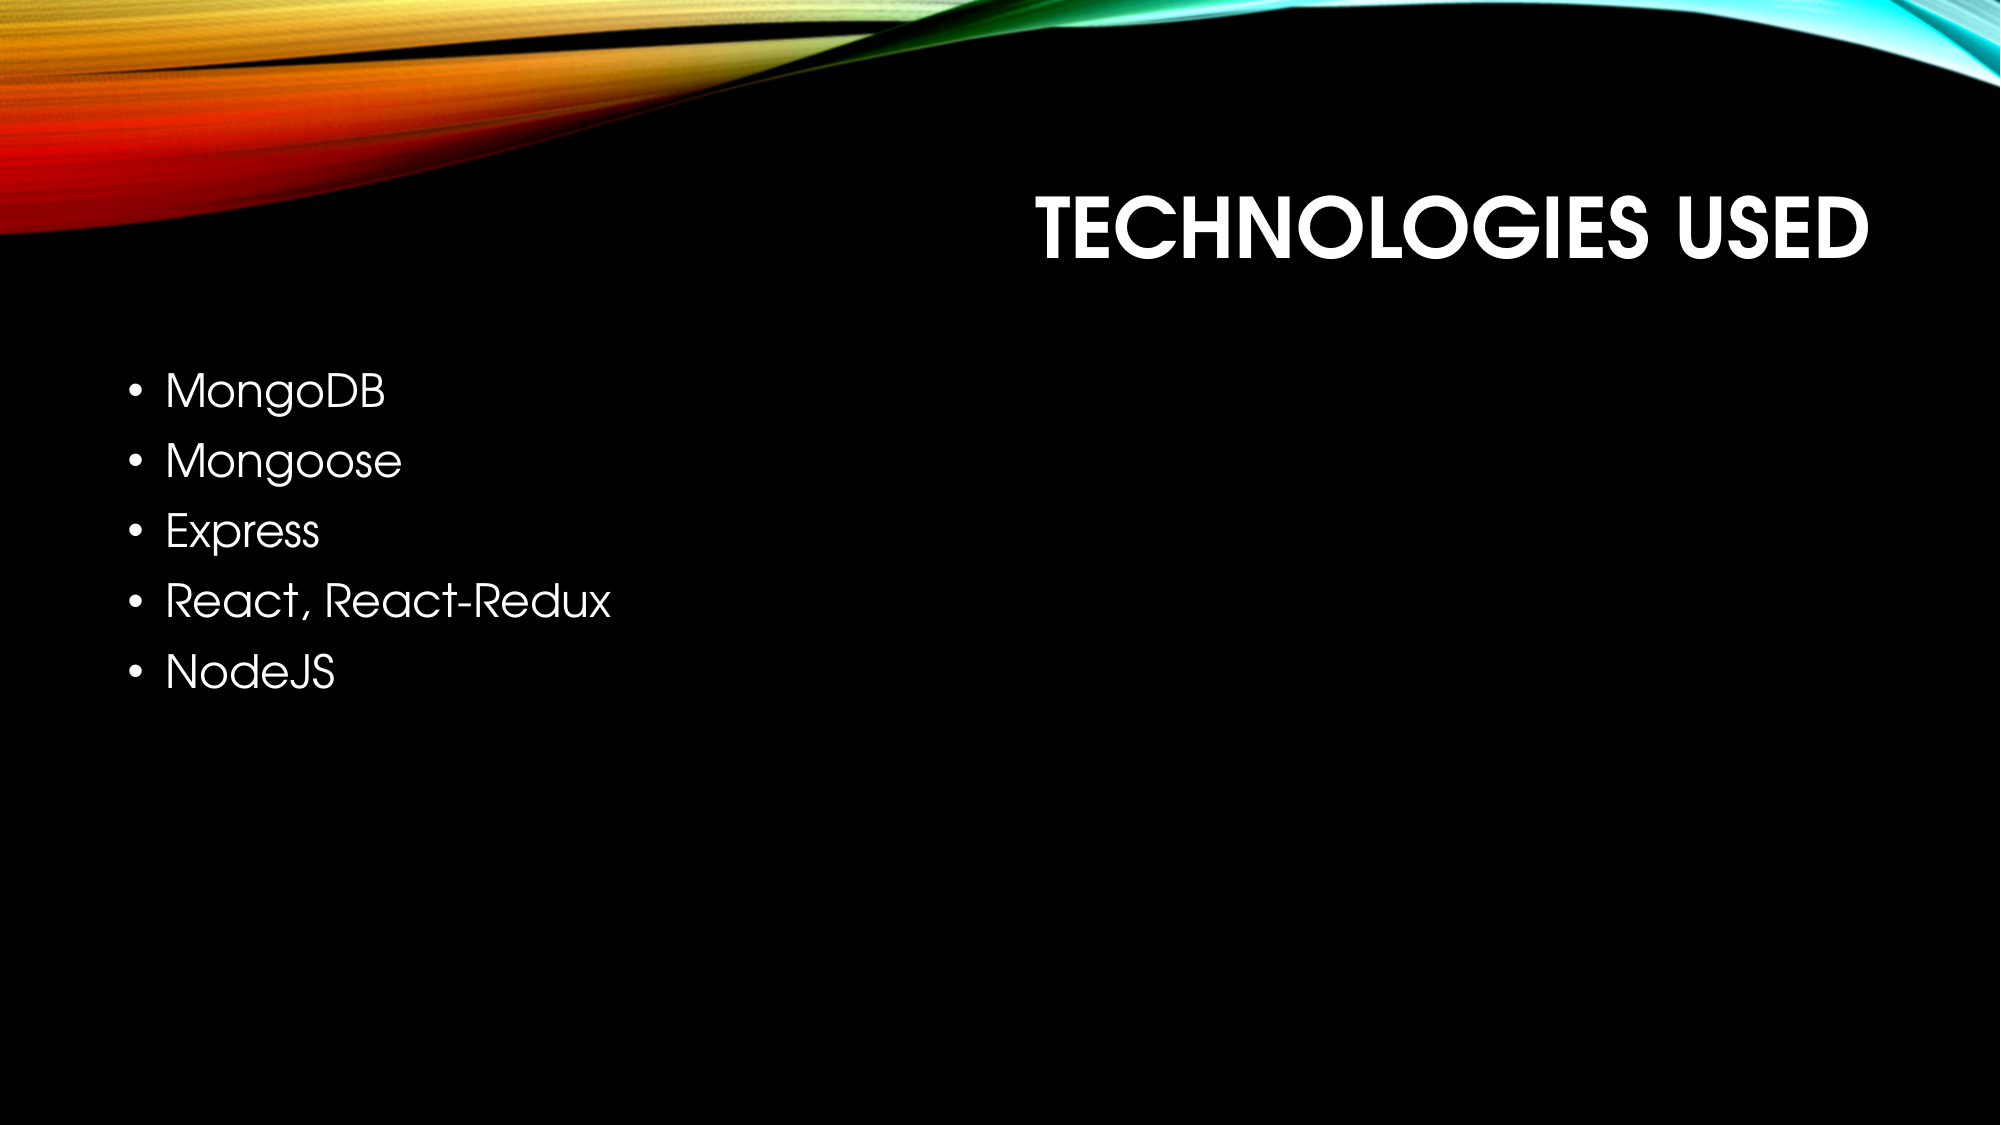

# Technologies used
MongoDB
Mongoose
Express
React, React-Redux
NodeJS